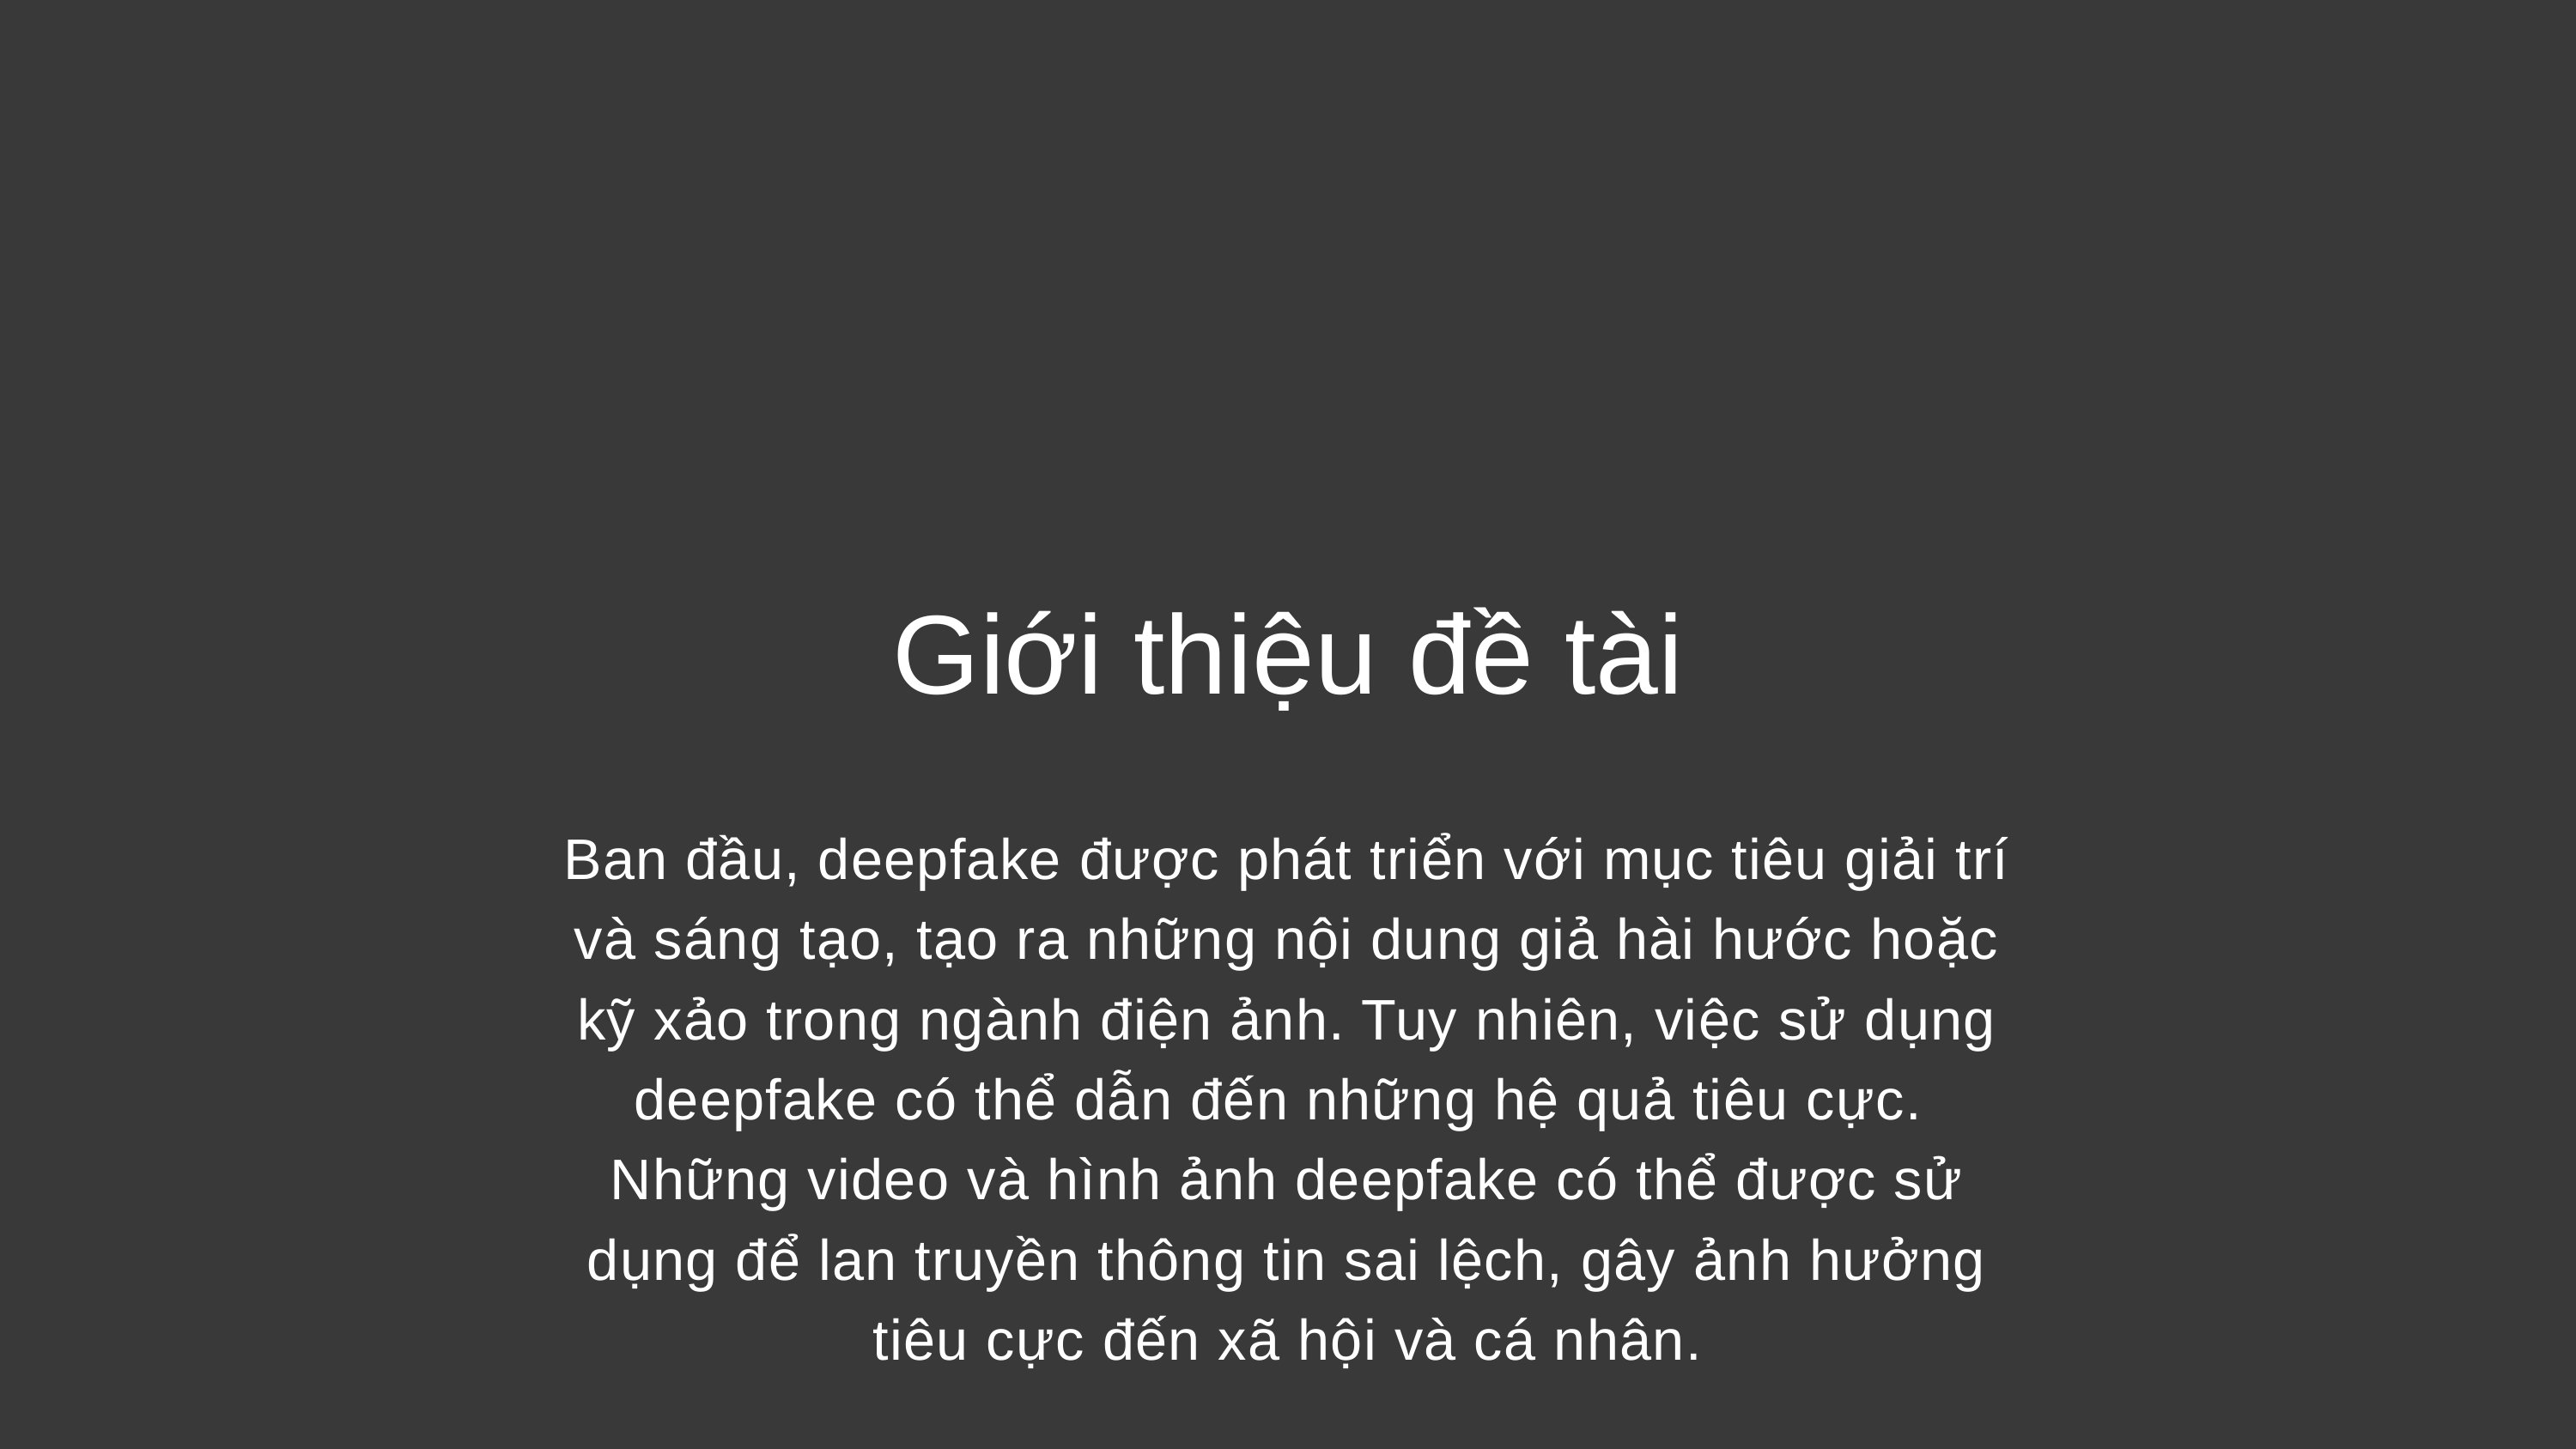

Giới thiệu đề tài
Ban đầu, deepfake được phát triển với mục tiêu giải trí và sáng tạo, tạo ra những nội dung giả hài hước hoặc kỹ xảo trong ngành điện ảnh. Tuy nhiên, việc sử dụng deepfake có thể dẫn đến những hệ quả tiêu cực.  Những video và hình ảnh deepfake có thể được sử dụng để lan truyền thông tin sai lệch, gây ảnh hưởng tiêu cực đến xã hội và cá nhân.